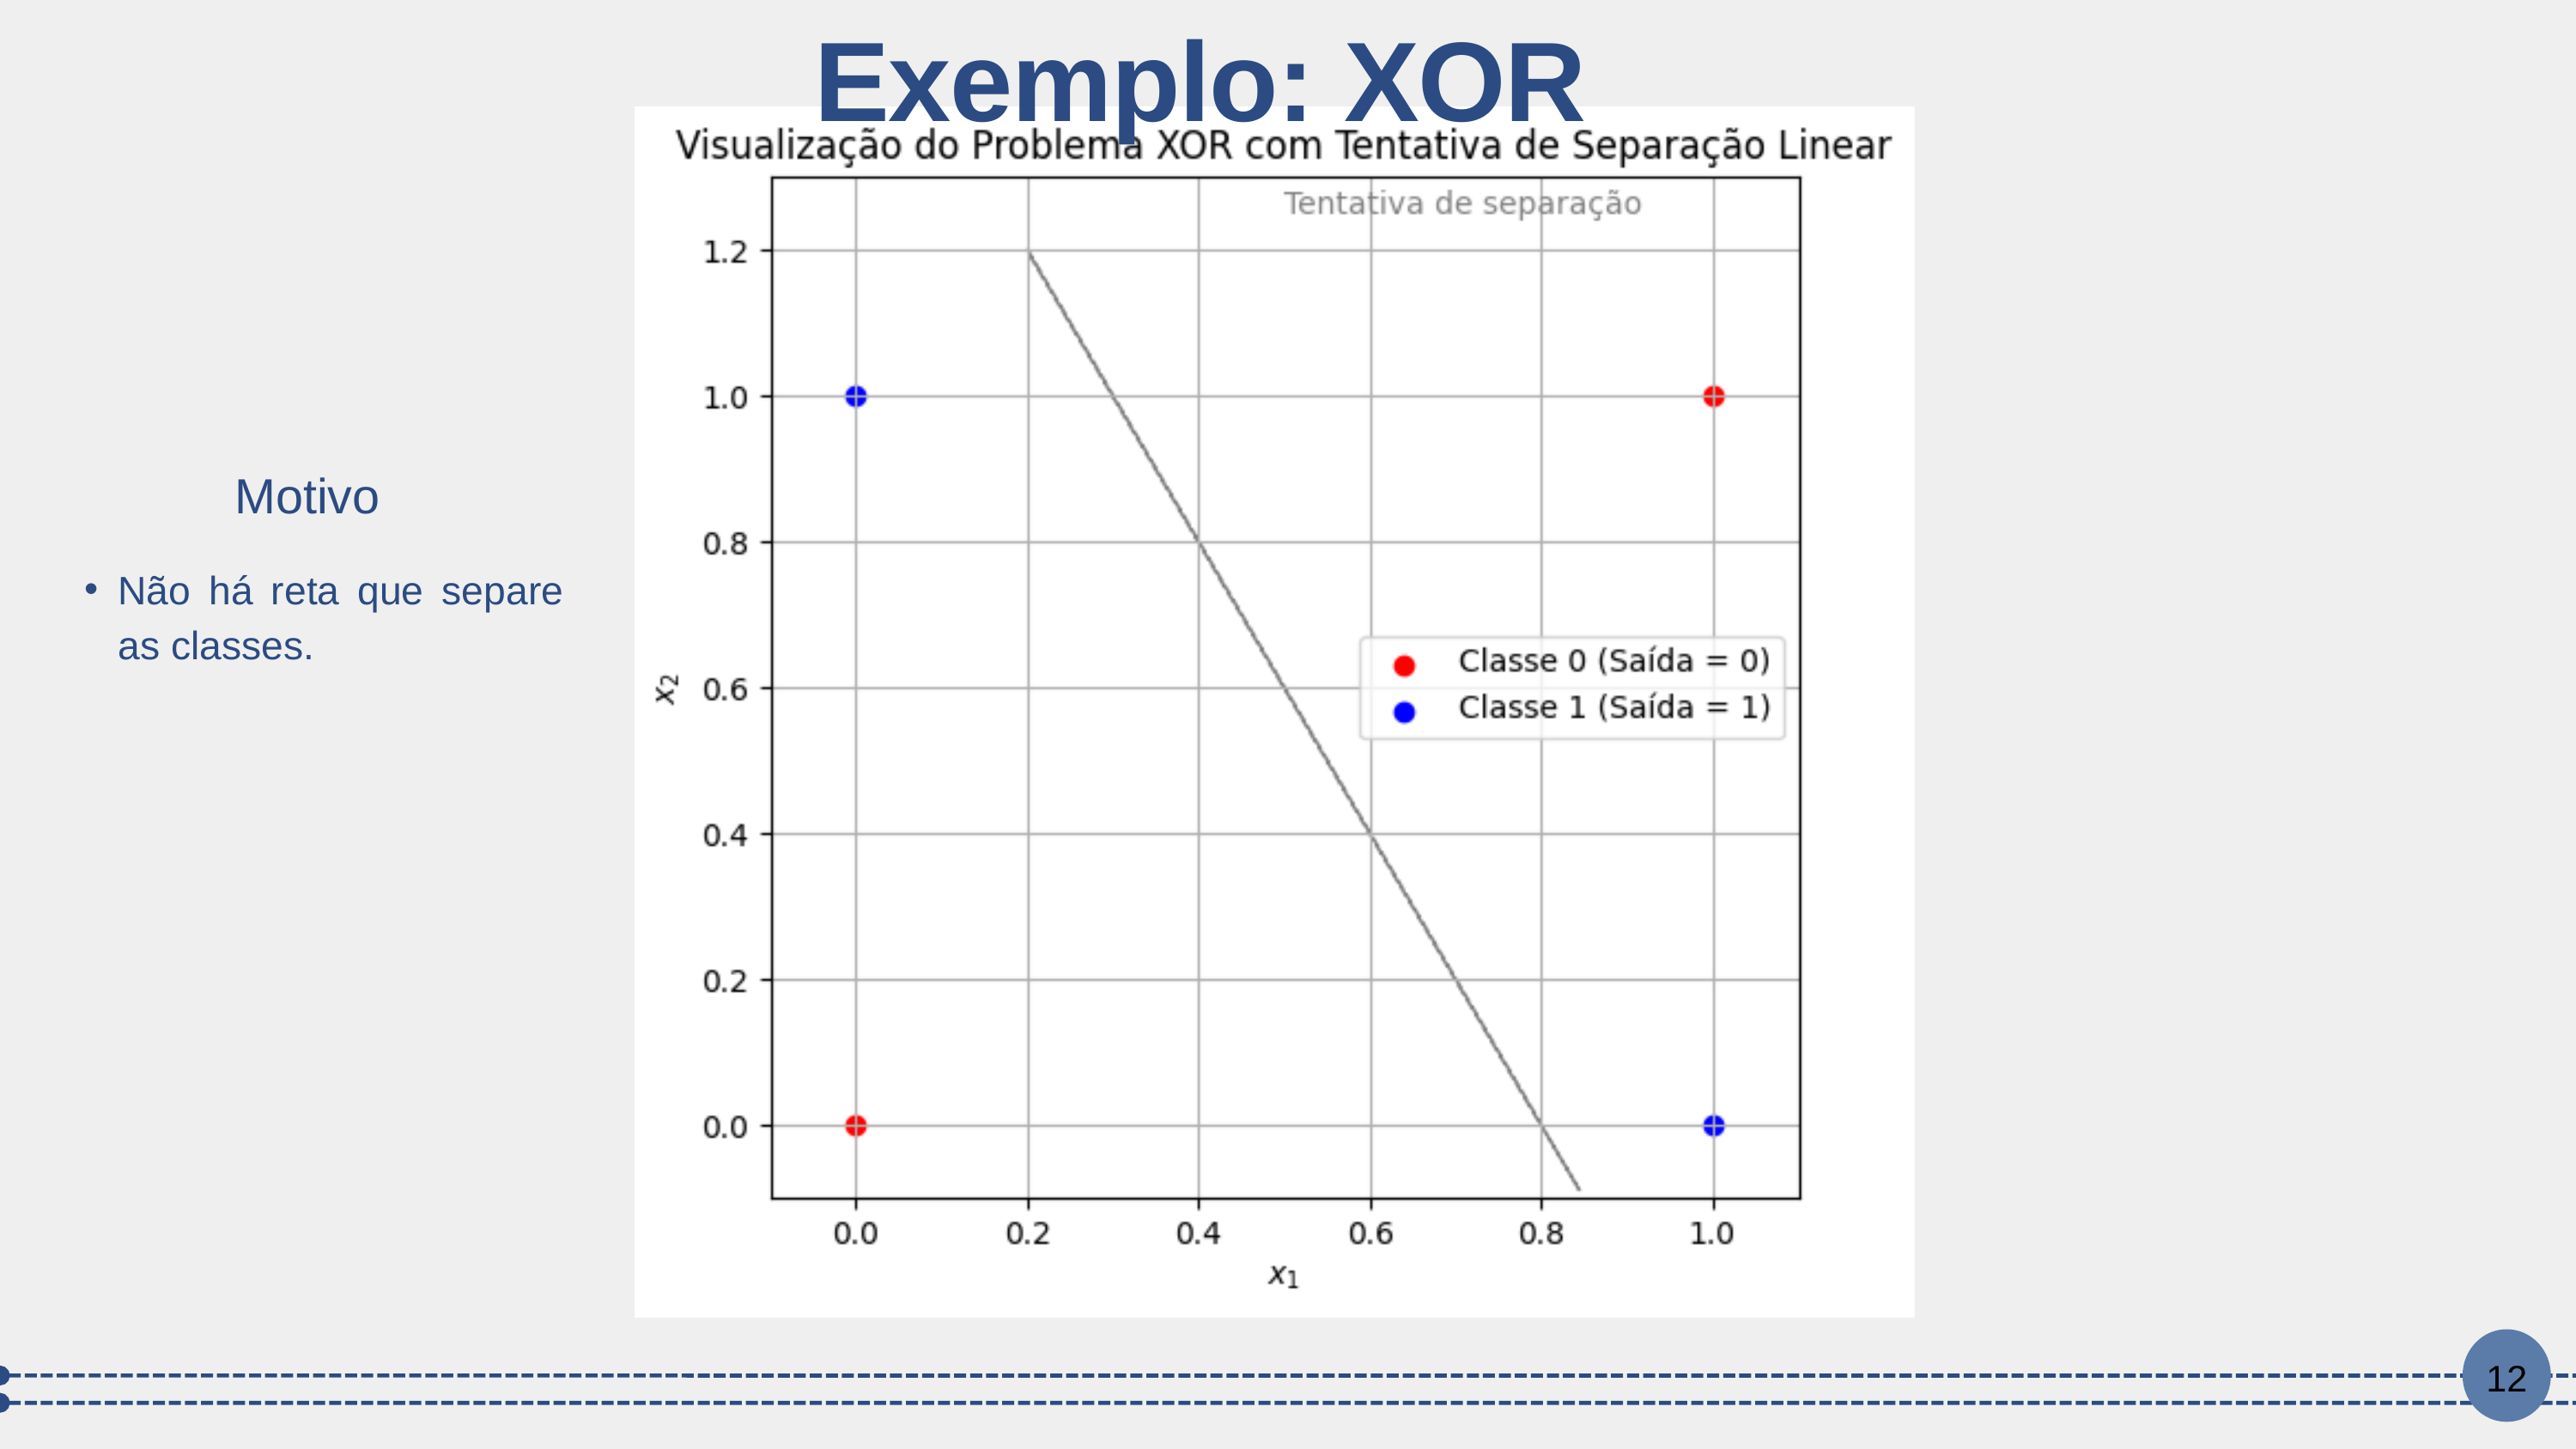

Exemplo: XOR

Motivo
Não há reta que separe as classes.

12